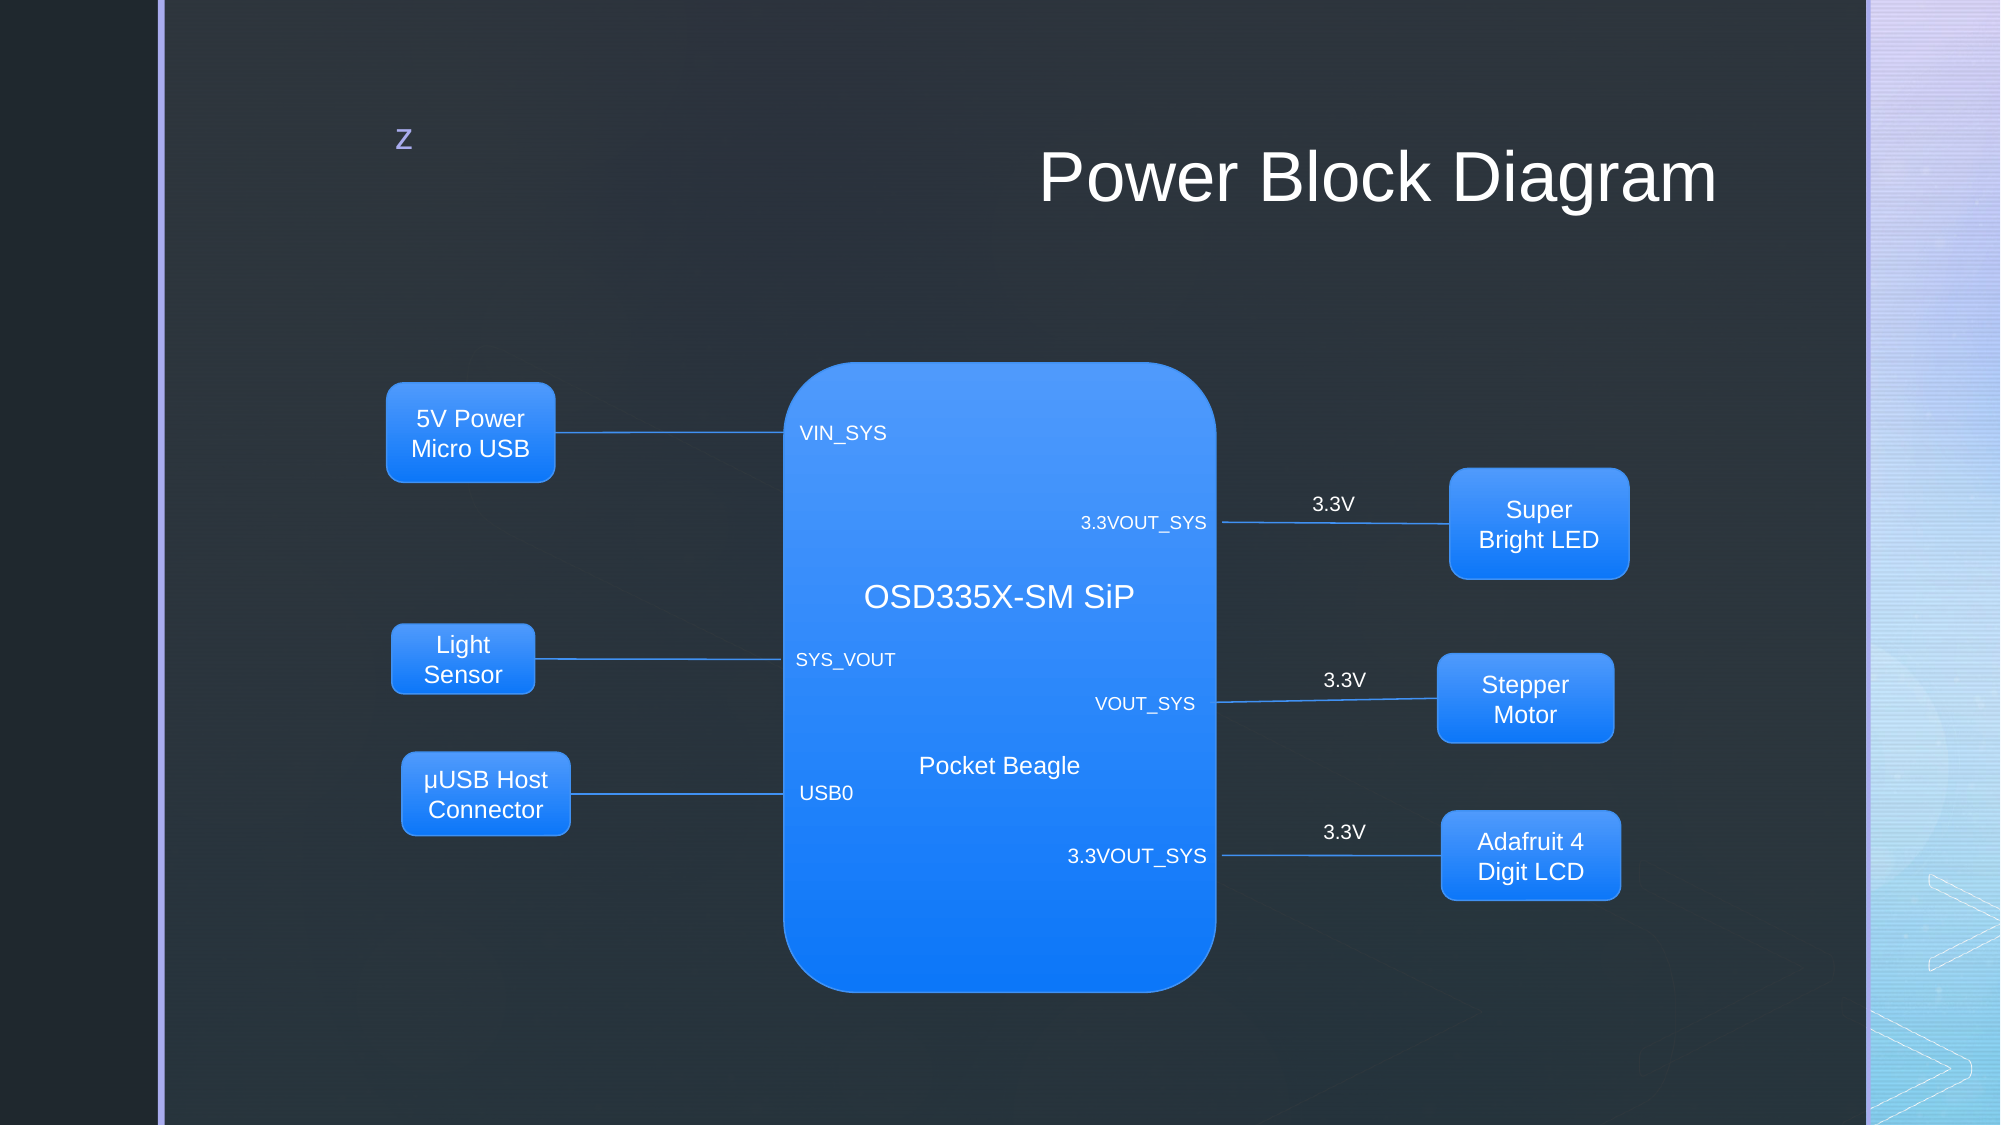

# Power Block Diagram
OSD335X-SM SiP

Pocket Beagle
5V Power Micro USB
VIN_SYS
Super Bright LED
3.3V
3.3VOUT_SYS
Light Sensor
SYS_VOUT
Stepper Motor
3.3V
VOUT_SYS
μUSB Host
Connector
USB0
3.3V
Adafruit 4 Digit LCD
3.3VOUT_SYS